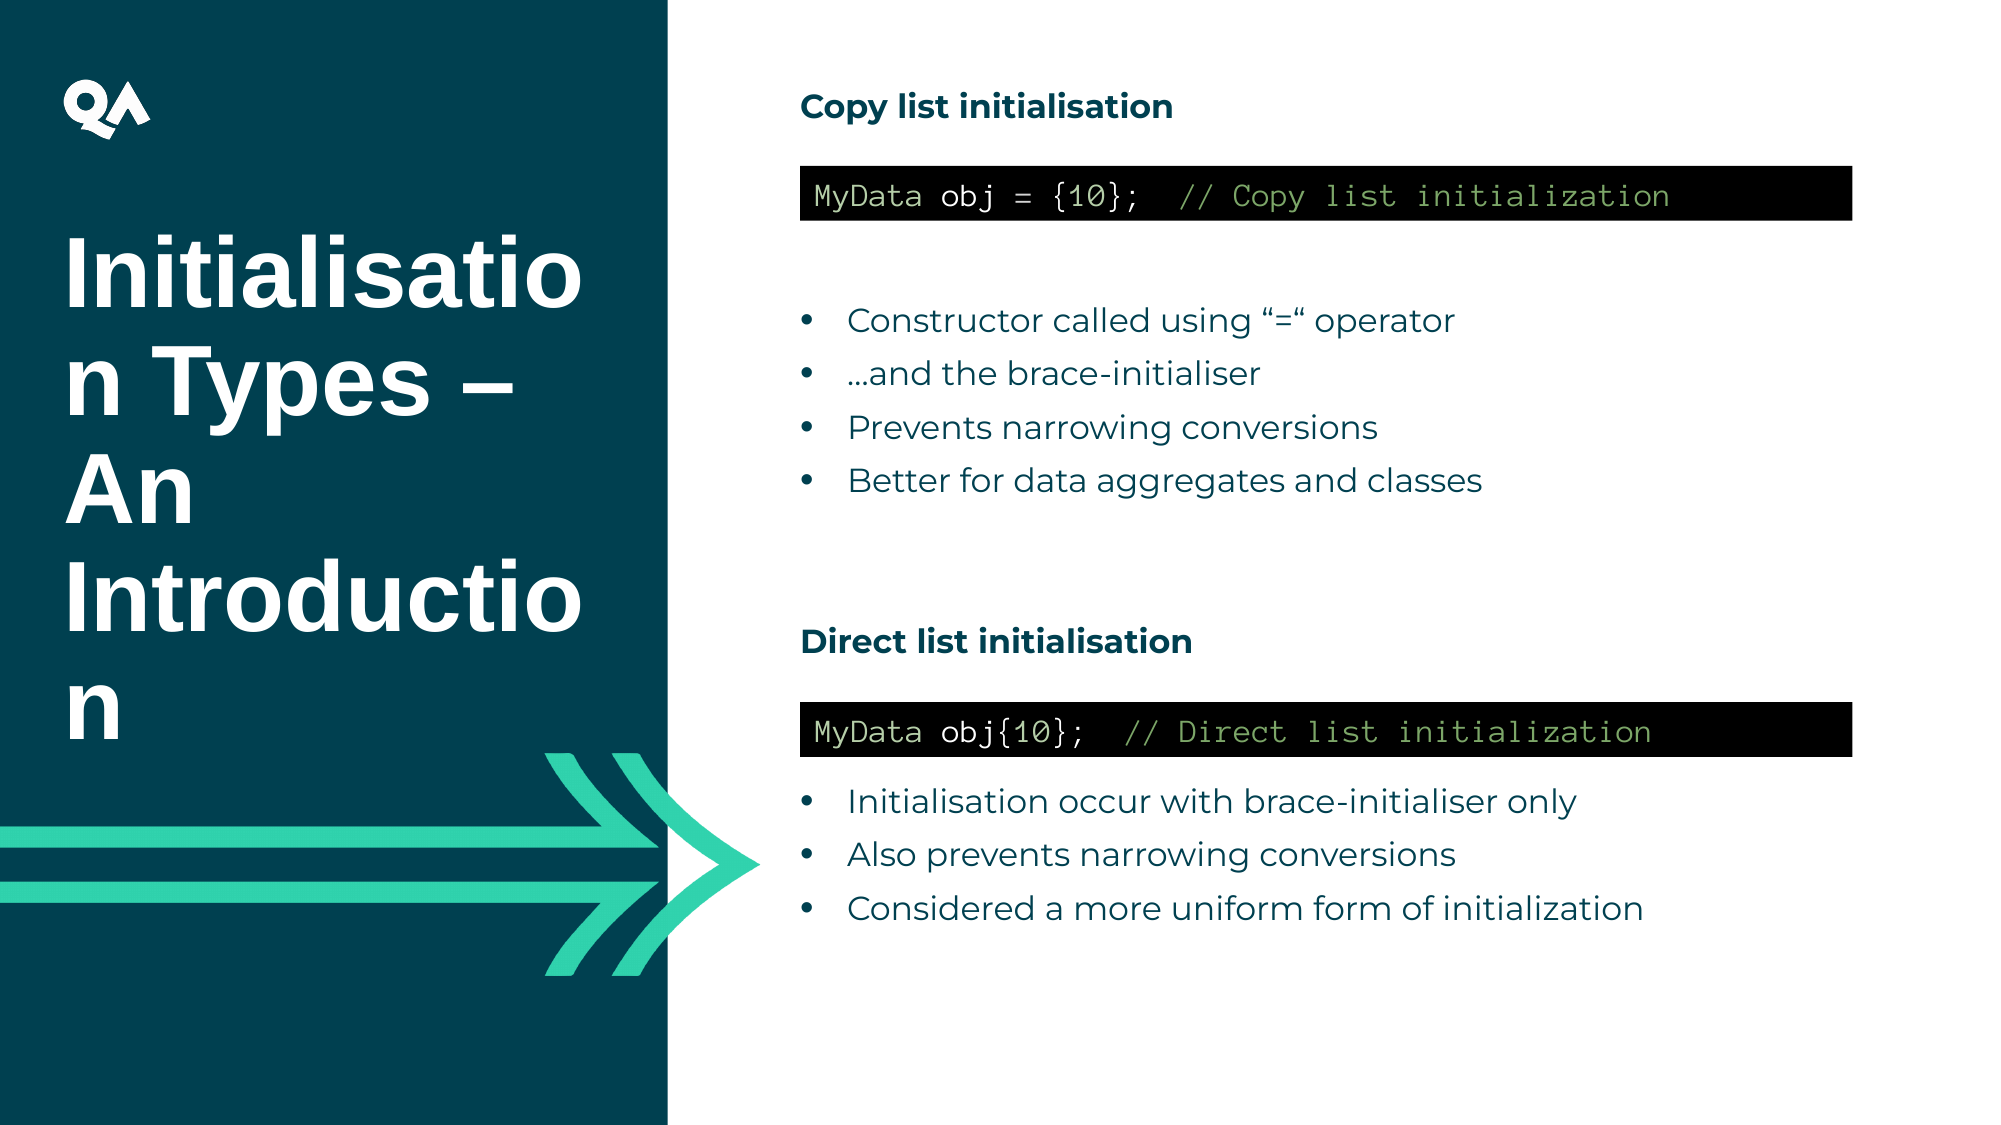

Copy list initialisation

Constructor called using “=“ operator
…and the brace-initialiser
Prevents narrowing conversions
Better for data aggregates and classes

Direct list initialisation

Initialisation occur with brace-initialiser only
Also prevents narrowing conversions
Considered a more uniform form of initialization

MyData obj = {10};  // Copy list initialization
Initialisation Types – An Introduction

MyData obj{10};  // Direct list initialization